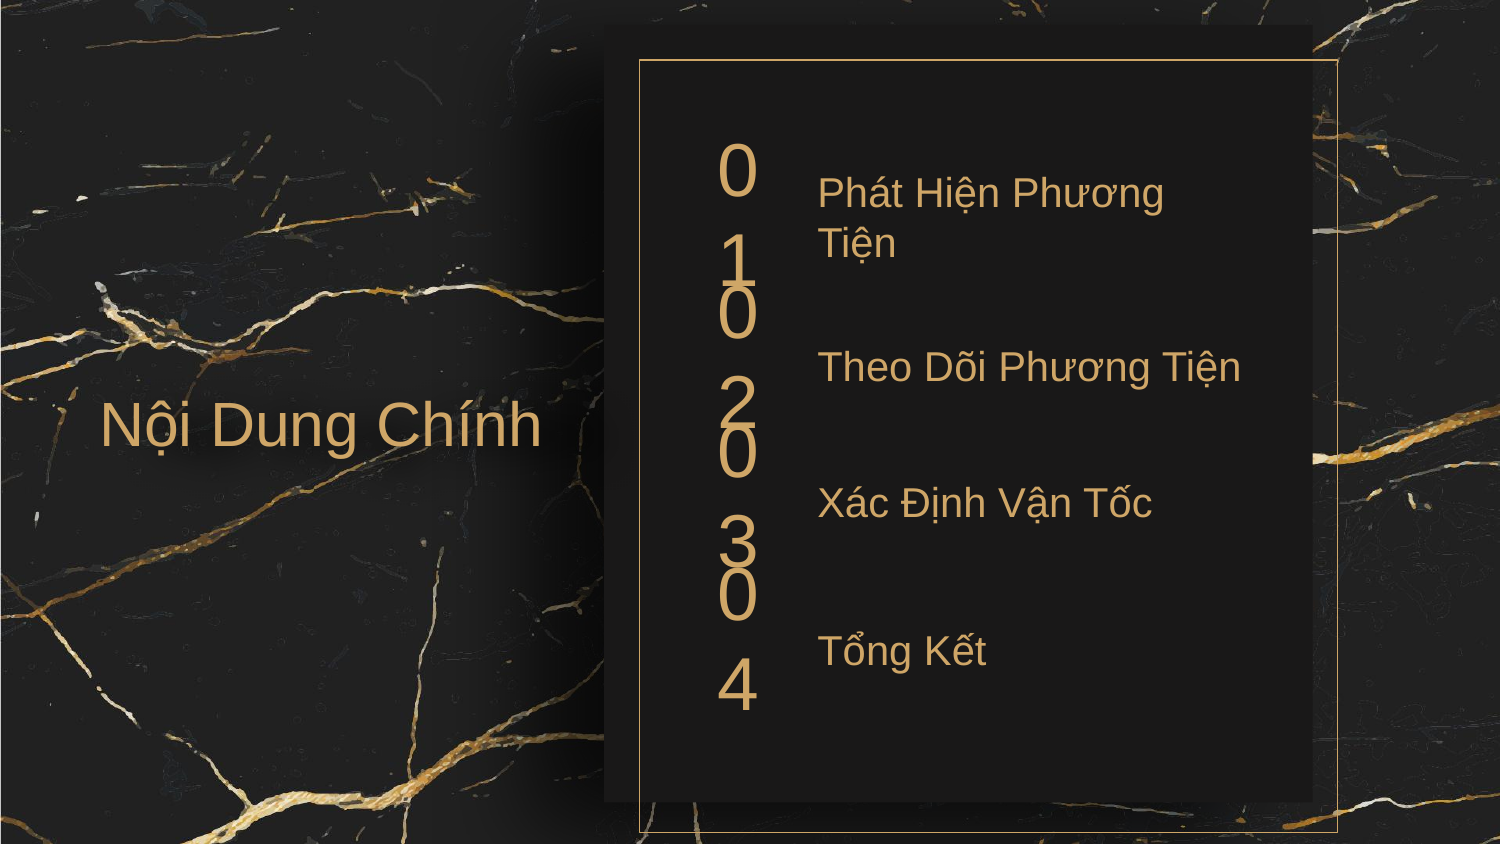

01
Phát Hiện Phương Tiện
02
# Theo Dõi Phương Tiện
Nội Dung Chính
03
Xác Định Vận Tốc
04
Tổng Kết